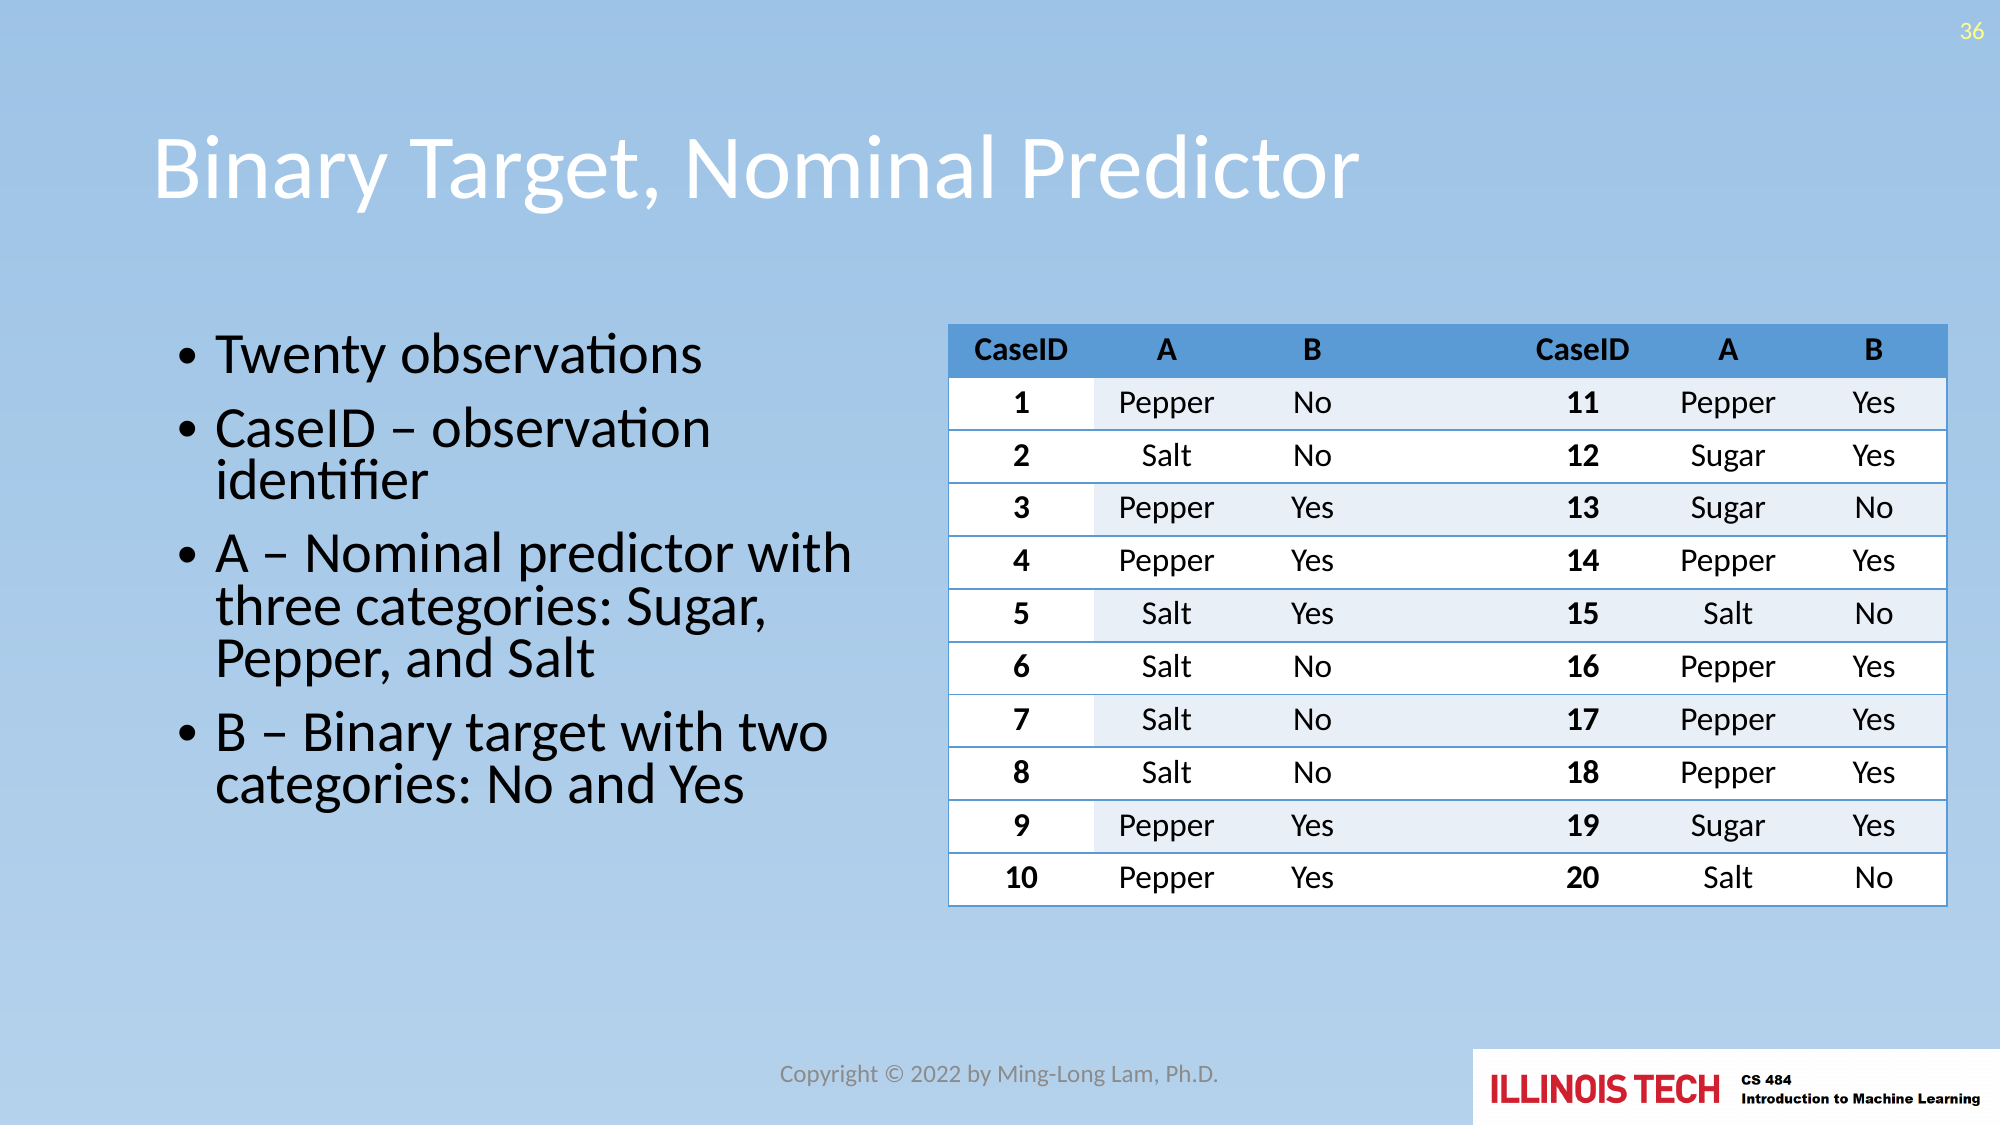

36
# Binary Target, Nominal Predictor

Twenty observations
CaseID – observation identifier
A – Nominal predictor with three categories: Sugar, Pepper, and Salt
B – Binary target with two categories: No and Yes

| CaseID | A | B |  | CaseID | A | B |
| --- | --- | --- | --- | --- | --- | --- |
| 1 | Pepper | No |  | 11 | Pepper | Yes |
| 2 | Salt | No |  | 12 | Sugar | Yes |
| 3 | Pepper | Yes |  | 13 | Sugar | No |
| 4 | Pepper | Yes |  | 14 | Pepper | Yes |
| 5 | Salt | Yes |  | 15 | Salt | No |
| 6 | Salt | No |  | 16 | Pepper | Yes |
| 7 | Salt | No |  | 17 | Pepper | Yes |
| 8 | Salt | No |  | 18 | Pepper | Yes |
| 9 | Pepper | Yes |  | 19 | Sugar | Yes |
| 10 | Pepper | Yes |  | 20 | Salt | No |
Copyright © 2022 by Ming-Long Lam, Ph.D.